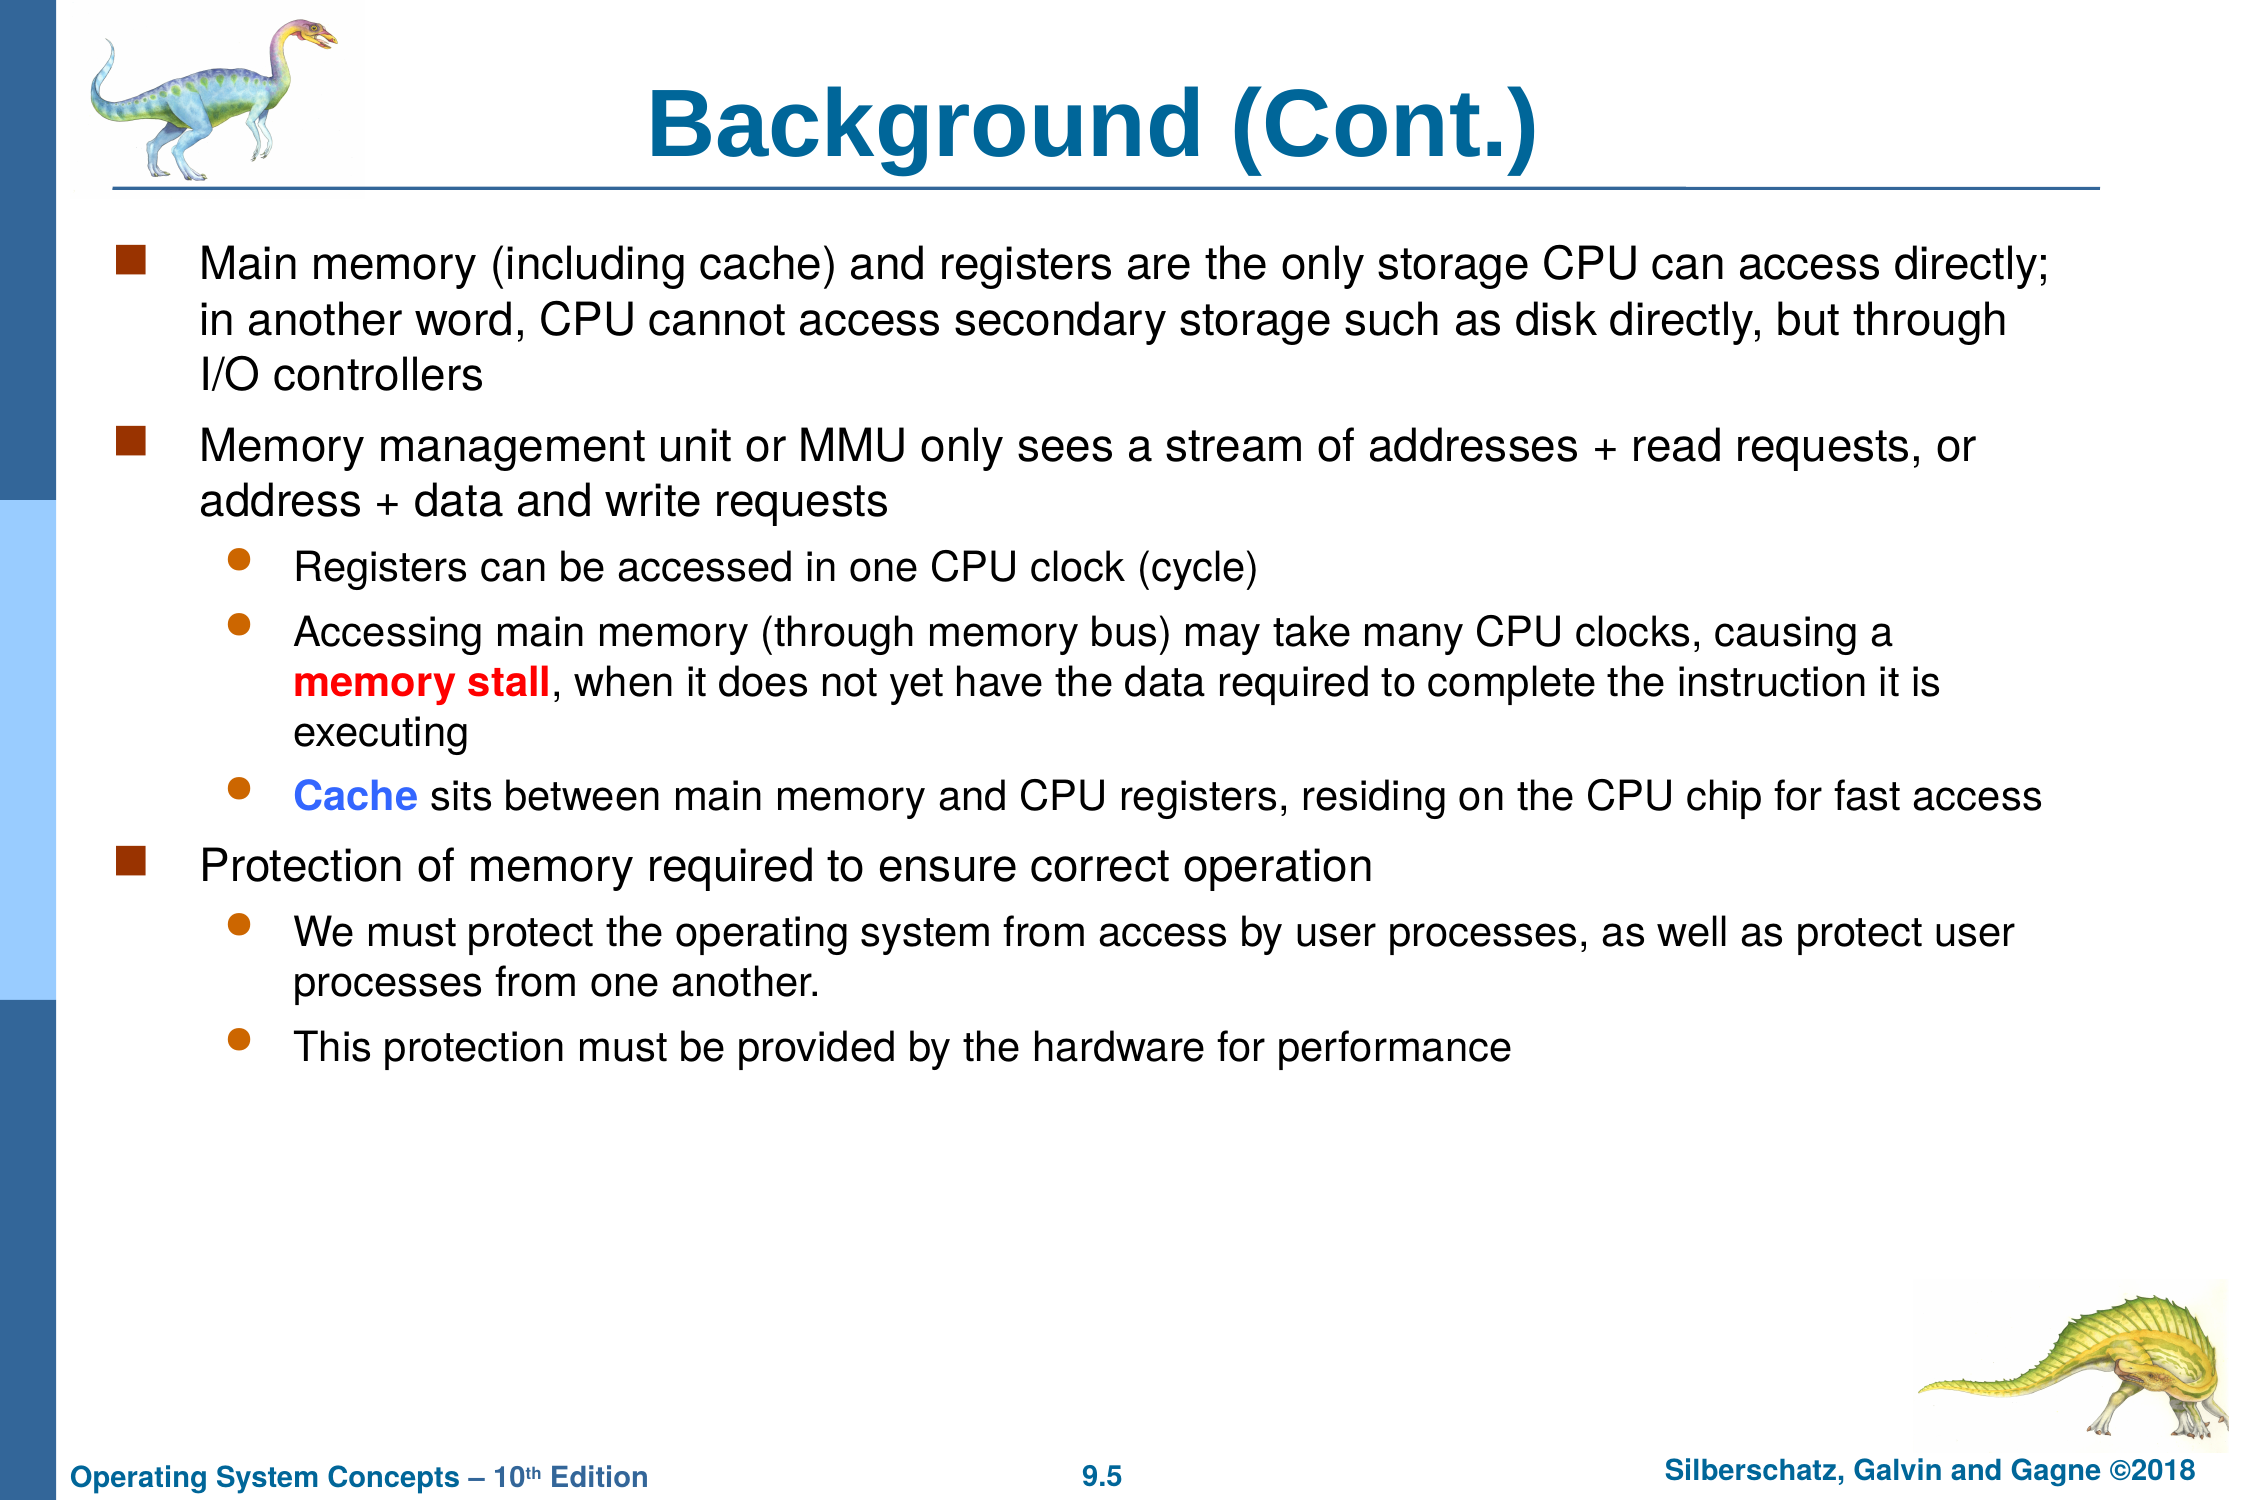

# Background (Cont.)
Main memory (including cache) and registers are the only storage CPU can access directly; in another word, CPU cannot access secondary storage such as disk directly, but through I/O controllers
Memory management unit or MMU only sees a stream of addresses + read requests, or address + data and write requests
Registers can be accessed in one CPU clock (cycle)
Accessing main memory (through memory bus) may take many CPU clocks, causing a memory stall, when it does not yet have the data required to complete the instruction it is executing
Cache sits between main memory and CPU registers, residing on the CPU chip for fast access
Protection of memory required to ensure correct operation
We must protect the operating system from access by user processes, as well as protect user processes from one another.
This protection must be provided by the hardware for performance